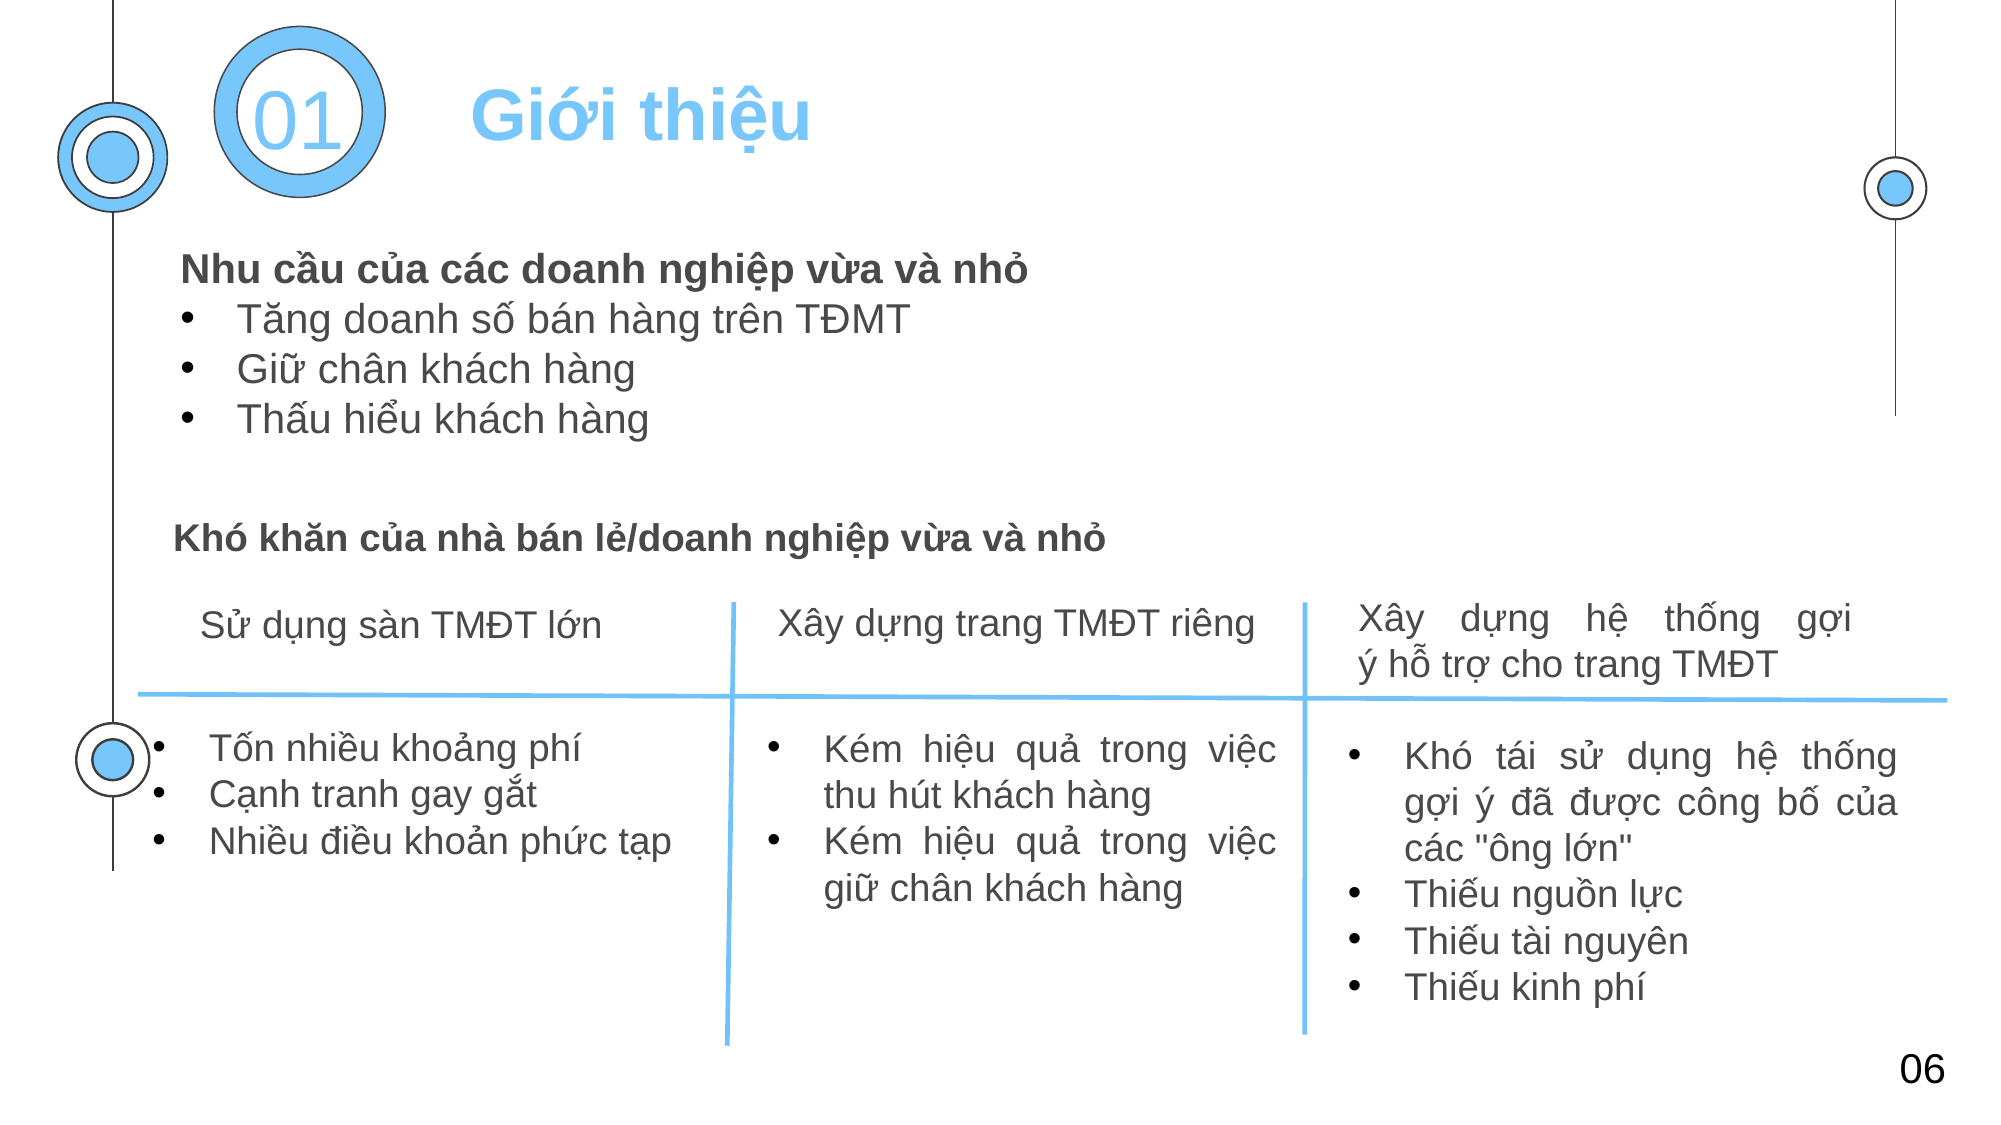

01

# Giới thiệu

Nhu cầu của các doanh nghiệp vừa và nhỏ
Tăng doanh số bán hàng trên TĐMT
Giữ chân khách hàng
Thấu hiểu khách hàng

Khó khăn của nhà bán lẻ/doanh nghiệp vừa và nhỏ
Xây dựng hệ thống gợi ý hỗ trợ cho trang TMĐT
Xây dựng trang TMĐT riêng
Sử dụng sàn TMĐT lớn
Tốn nhiều khoảng phí
Cạnh tranh gay gắt
Nhiều điều khoản phức tạp
Kém hiệu quả trong việc thu hút khách hàng
Kém hiệu quả trong việc giữ chân khách hàng
Khó tái sử dụng hệ thống gợi ý đã được công bố của các "ông lớn"
Thiếu nguồn lực
Thiếu tài nguyên
Thiếu kinh phí

06